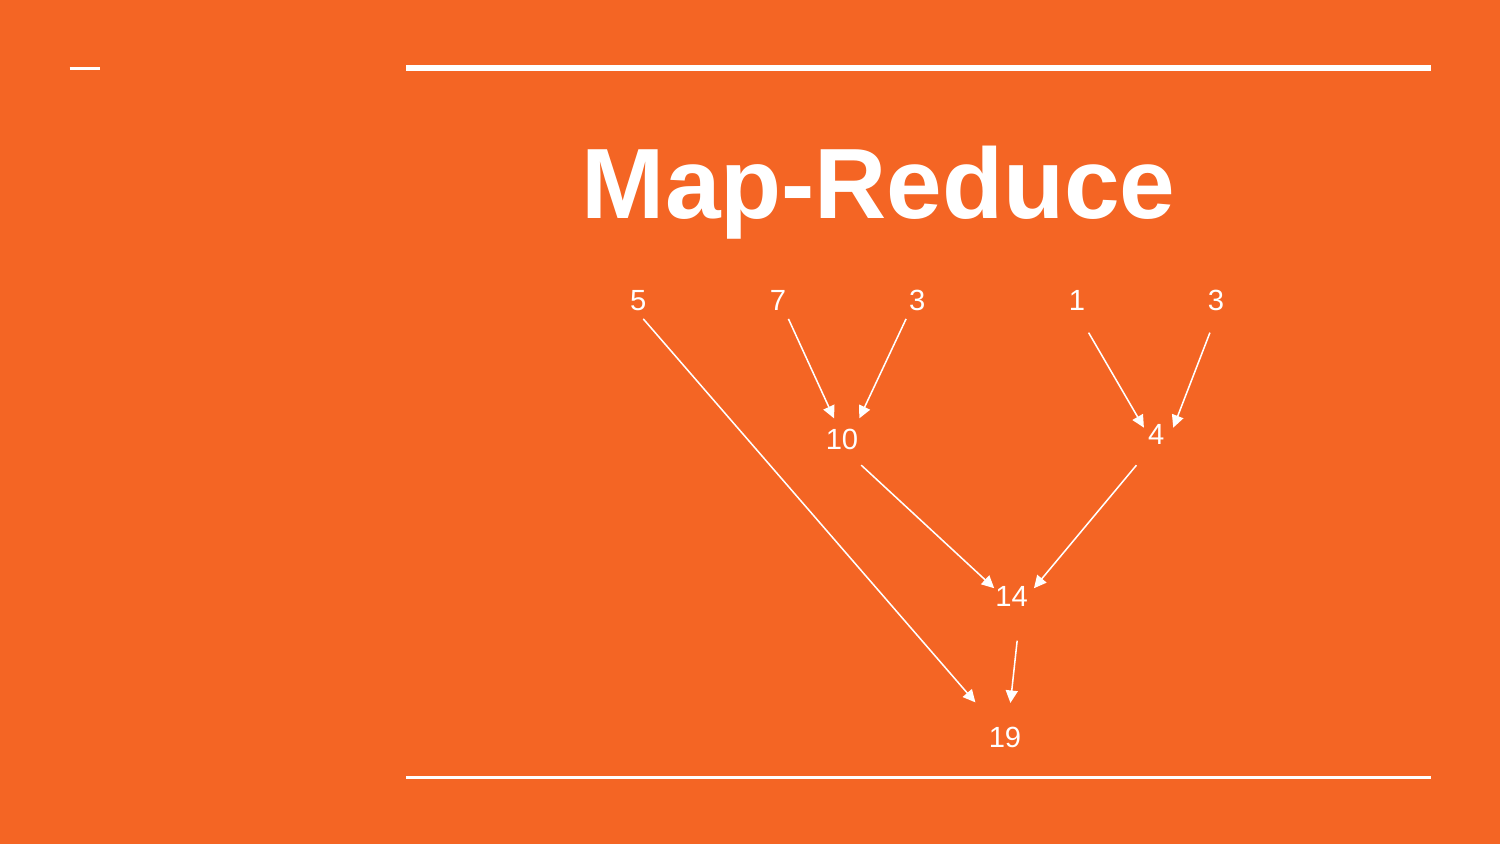

# Map-Reduce
5
7
3
1
3
4
10
14
19